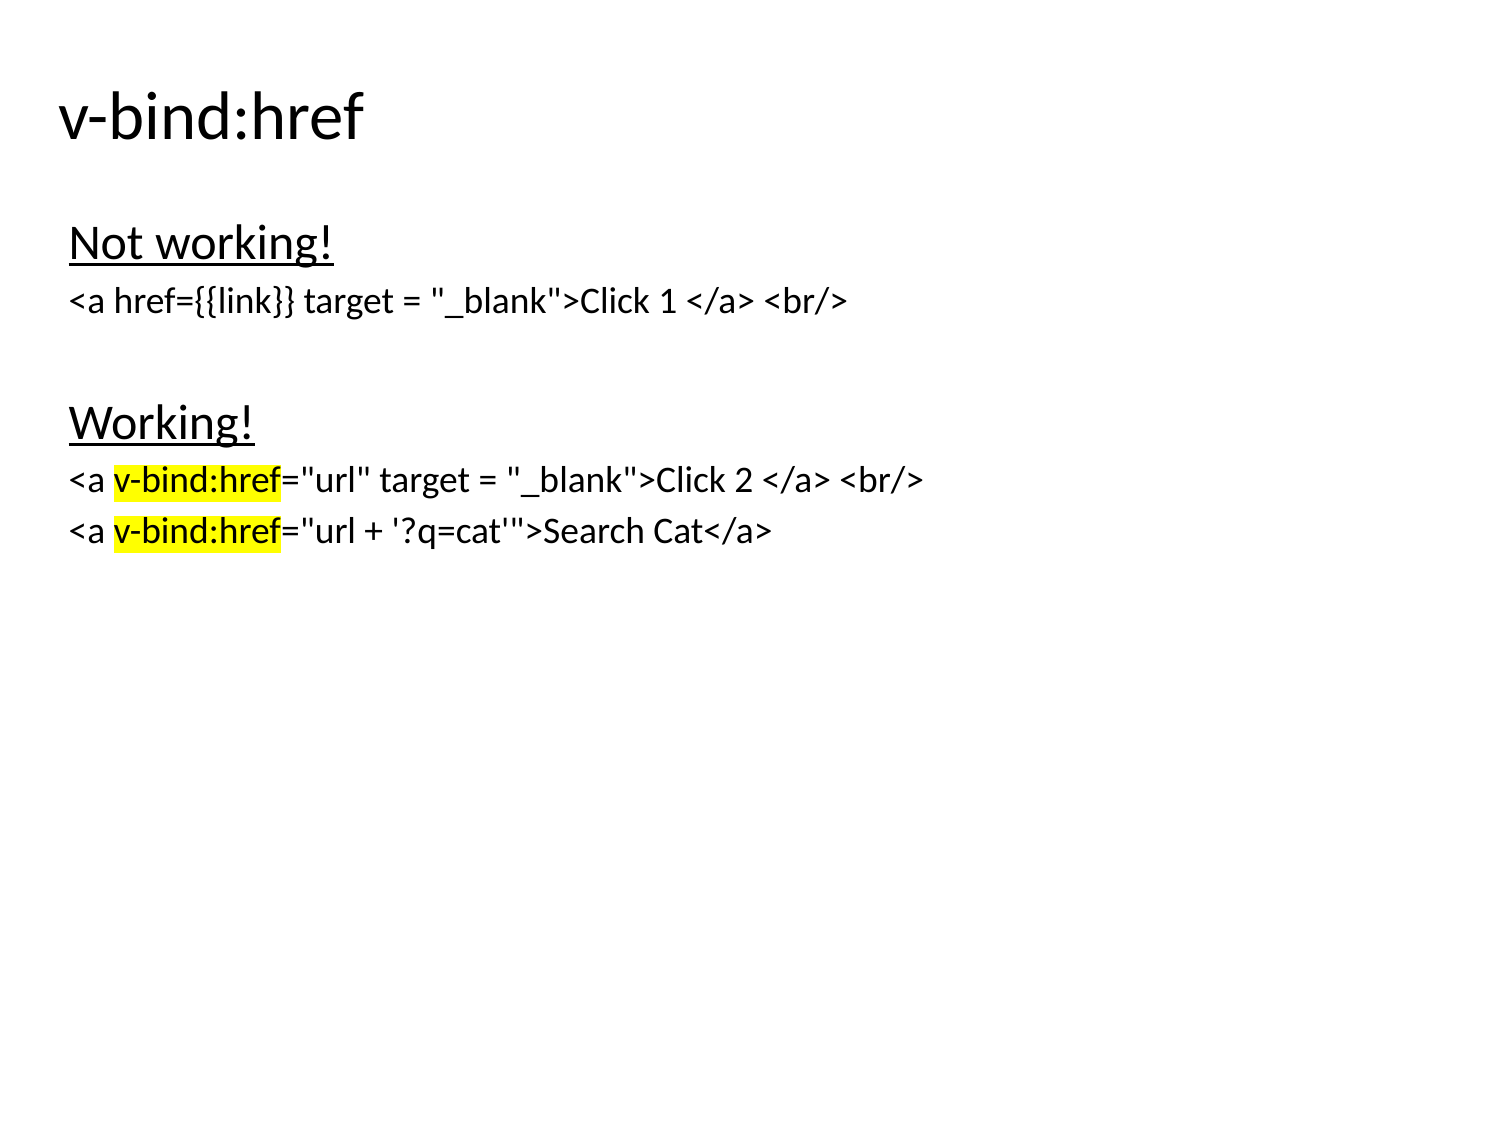

# v-bind:href
Not working!
<a href={{link}} target = "_blank">Click 1 </a> <br/>

Working!
<a v-bind:href="url" target = "_blank">Click 2 </a> <br/>
<a v-bind:href="url + '?q=cat'">Search Cat</a>